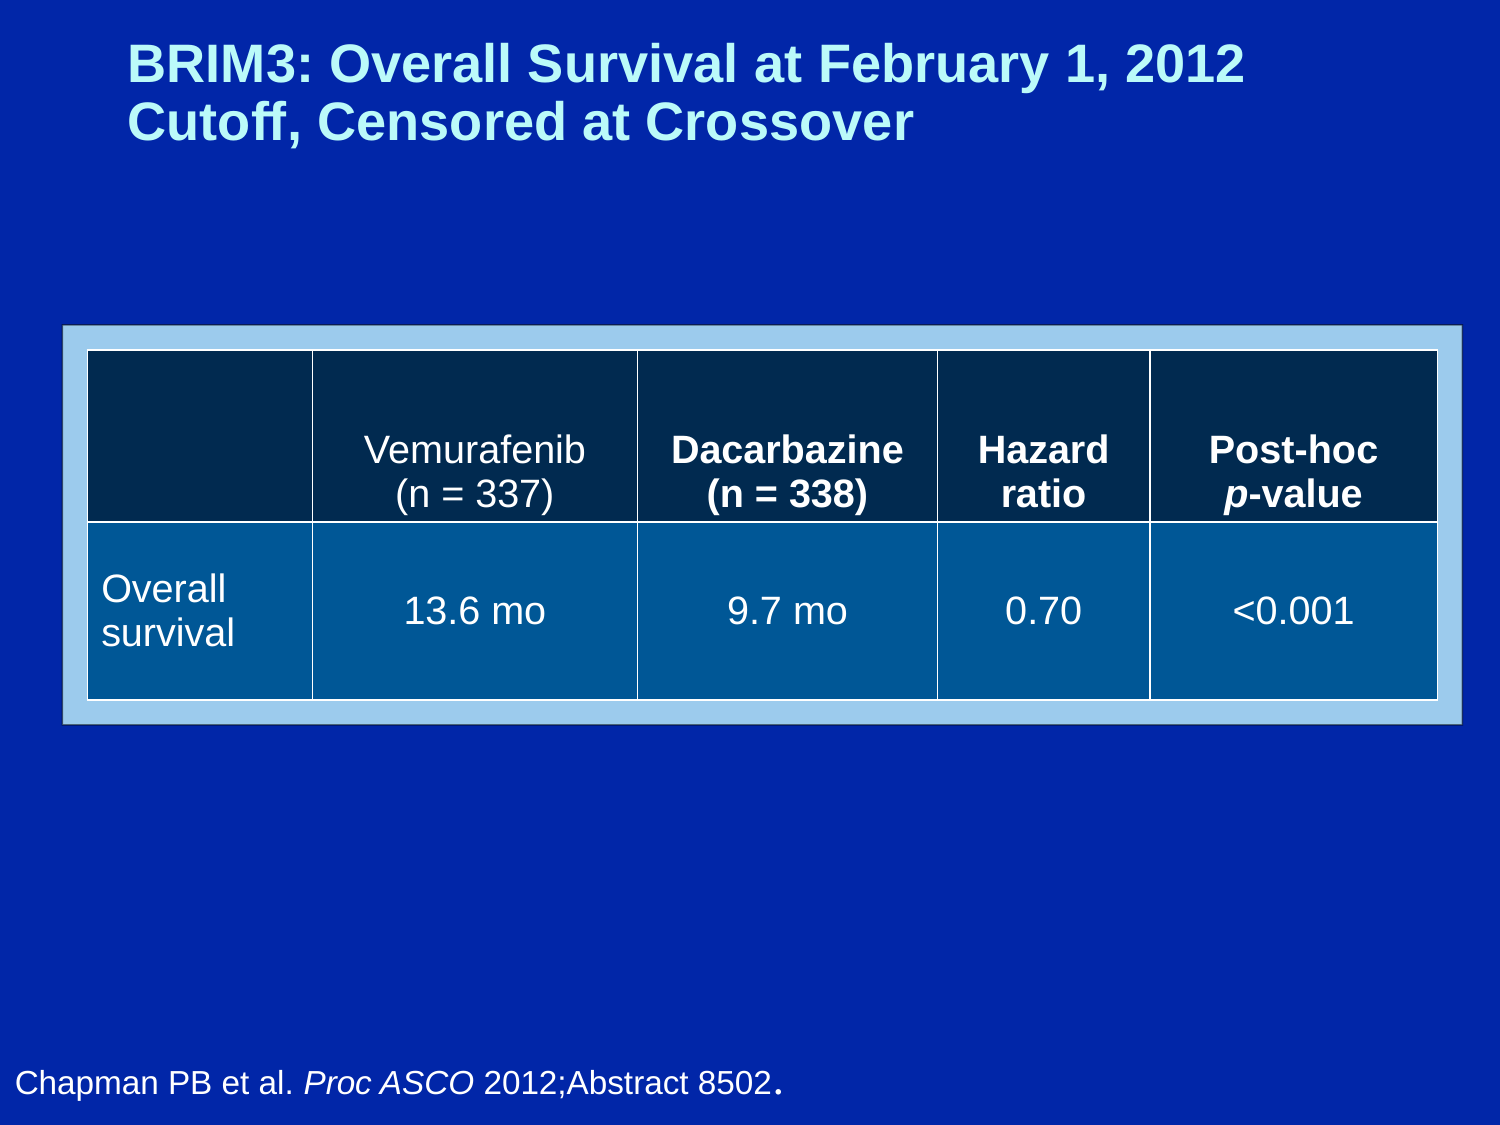

# BRIM3: Overall Survival at February 1, 2012 Cutoff, Censored at Crossover

|  | Vemurafenib (n = 337) | Dacarbazine (n = 338) | Hazard ratio | Post-hoc p-value |
| --- | --- | --- | --- | --- |
| Overall survival | 13.6 mo | 9.7 mo | 0.70 | <0.001 |
Chapman PB et al. Proc ASCO 2012;Abstract 8502.